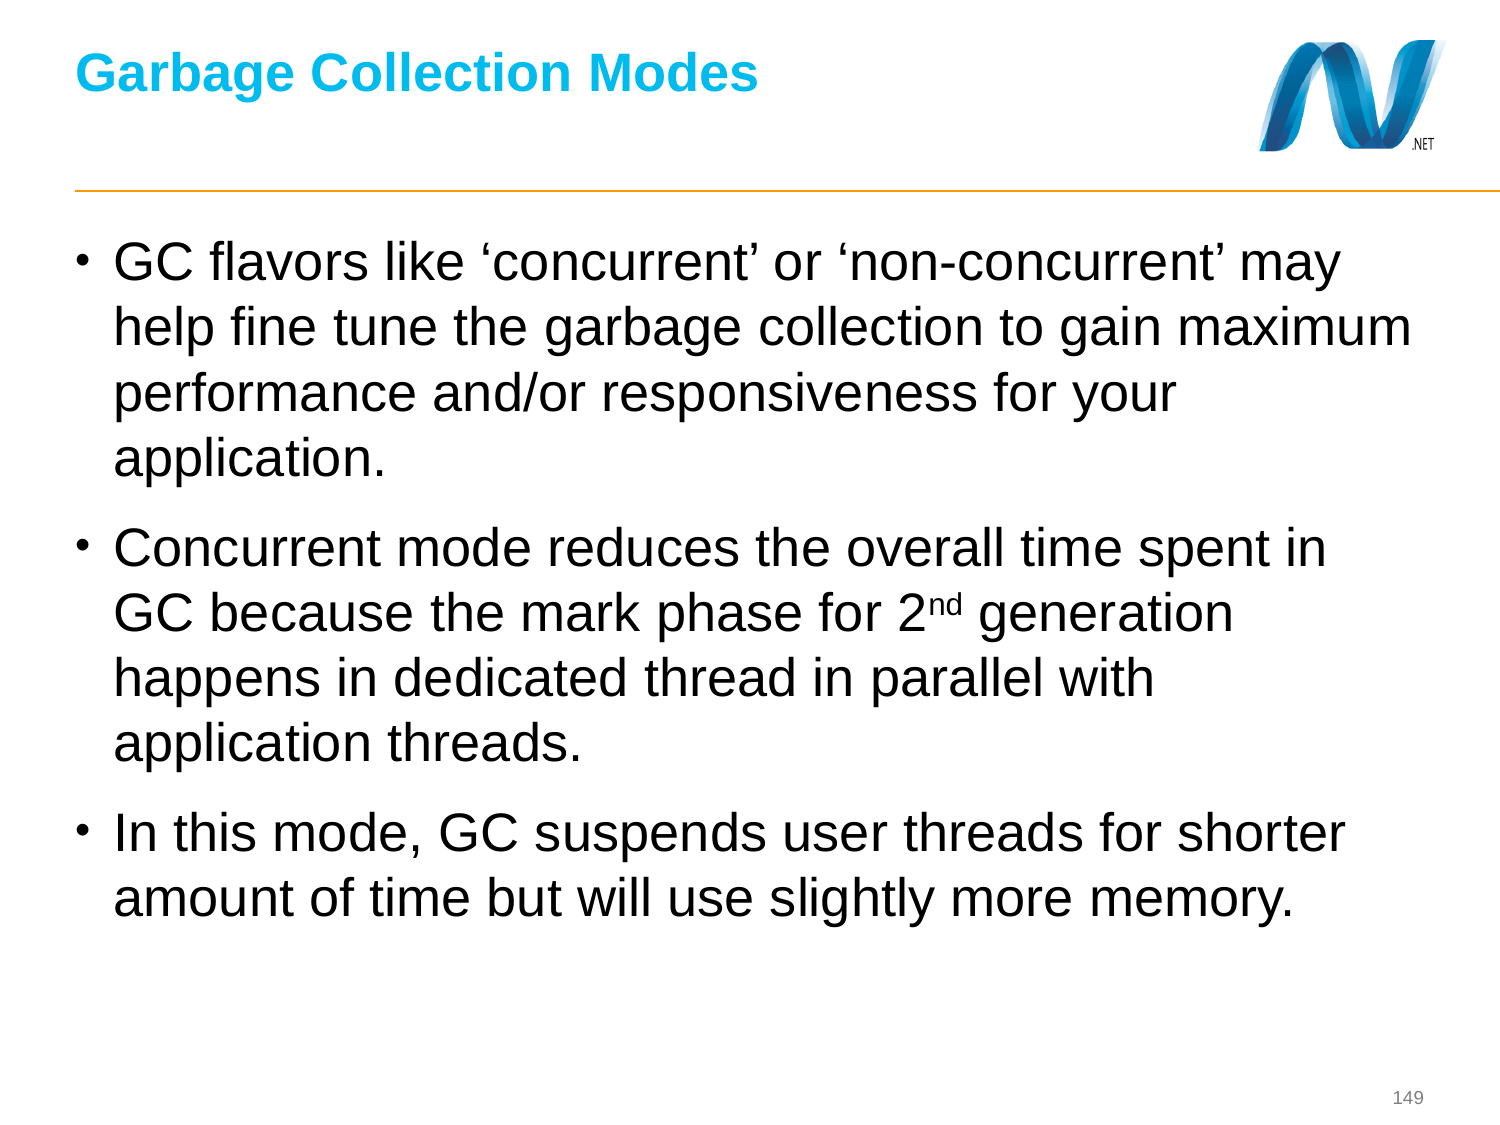

# Garbage Collection Modes
GC flavors like ‘concurrent’ or ‘non-concurrent’ may help fine tune the garbage collection to gain maximum performance and/or responsiveness for your application.
Concurrent mode reduces the overall time spent in GC because the mark phase for 2nd generation happens in dedicated thread in parallel with application threads.
In this mode, GC suspends user threads for shorter amount of time but will use slightly more memory.